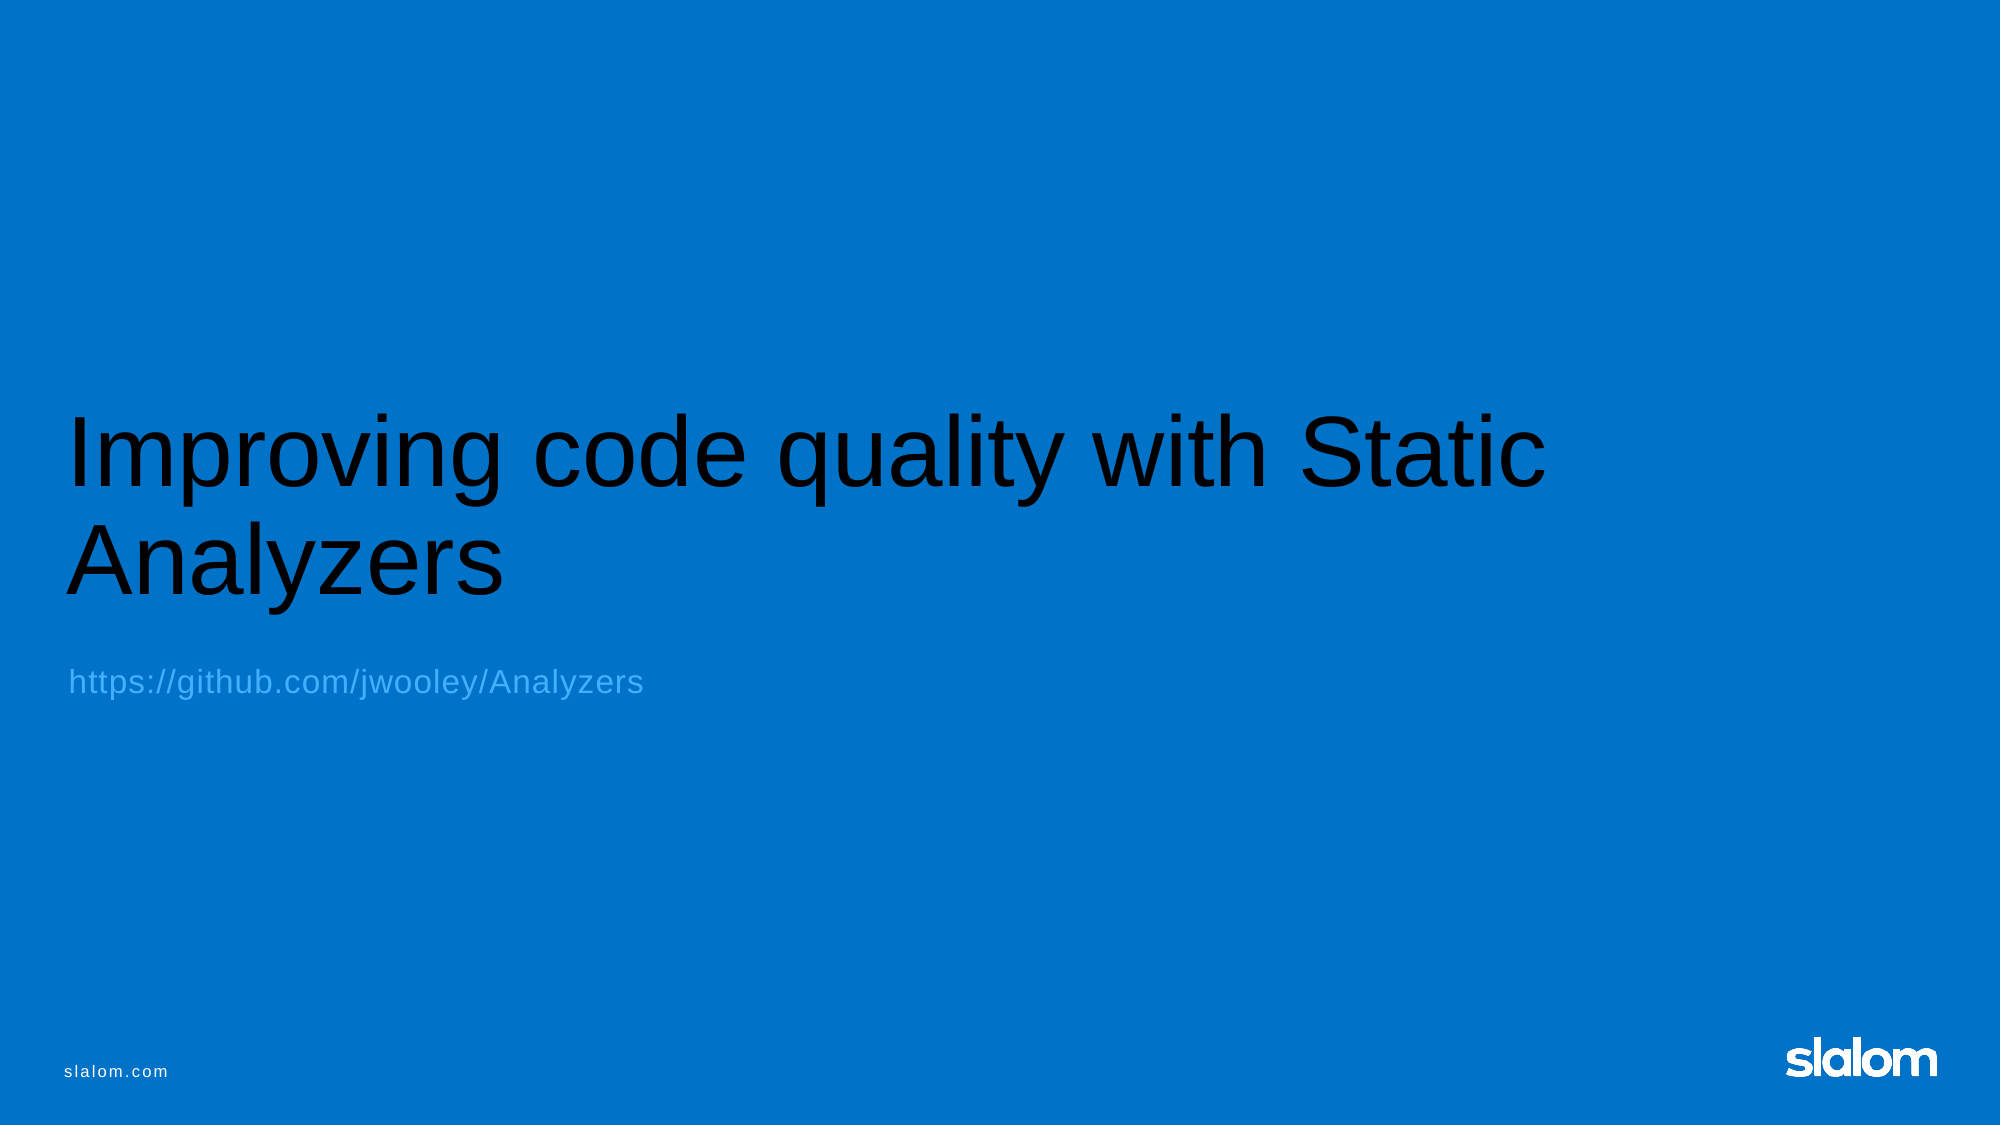

# Improving code quality with Static Analyzers
https://github.com/jwooley/Analyzers